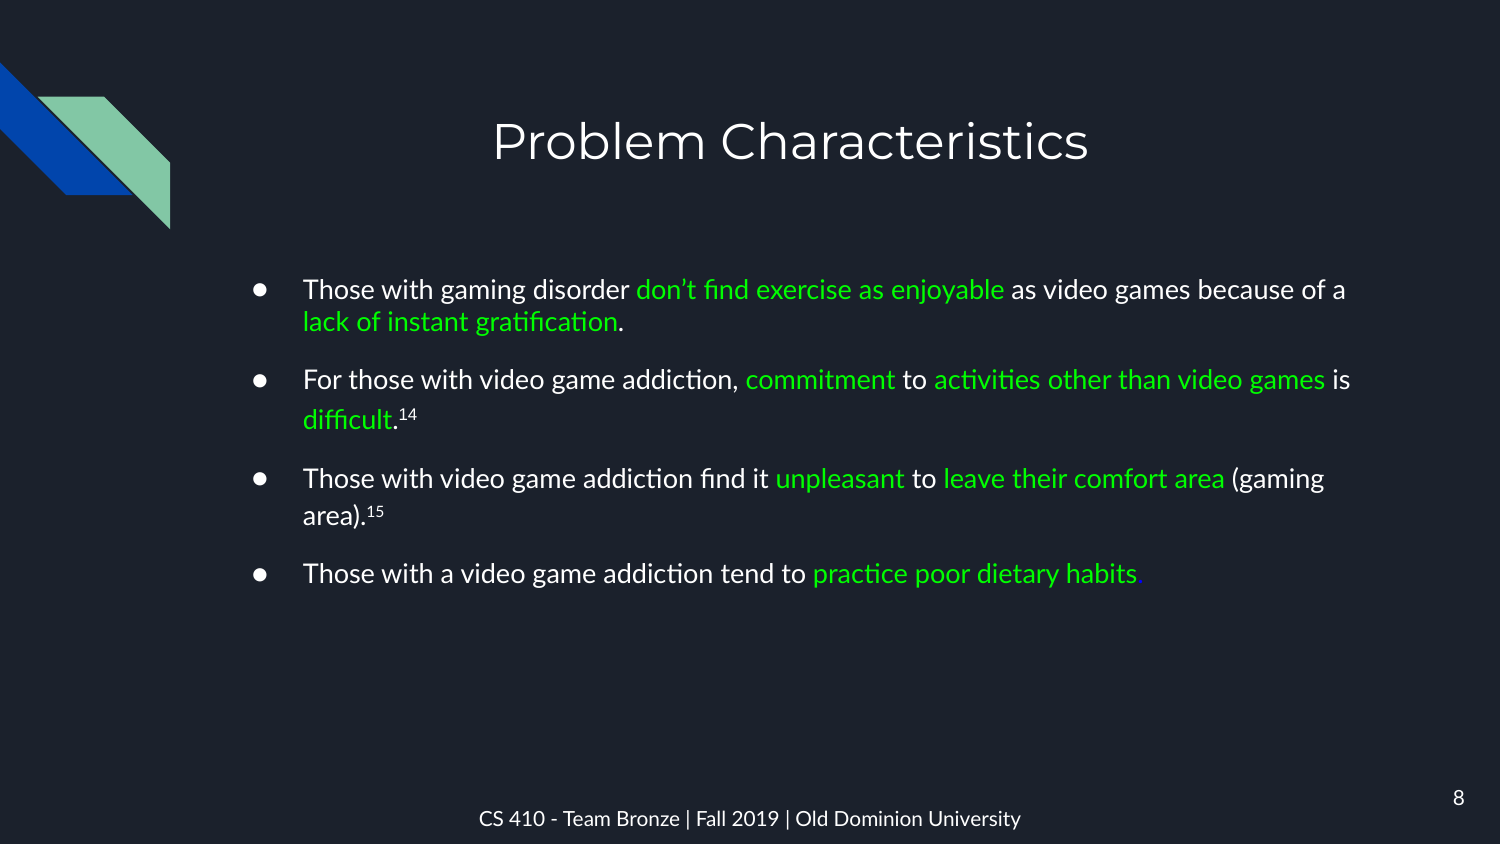

# Problem Characteristics
Those with gaming disorder don’t find exercise as enjoyable as video games because of a lack of instant gratification.
For those with video game addiction, commitment to activities other than video games is difficult.14
Those with video game addiction find it unpleasant to leave their comfort area (gaming area).15
Those with a video game addiction tend to practice poor dietary habits.
8
CS 410 - Team Bronze | Fall 2019 | Old Dominion University